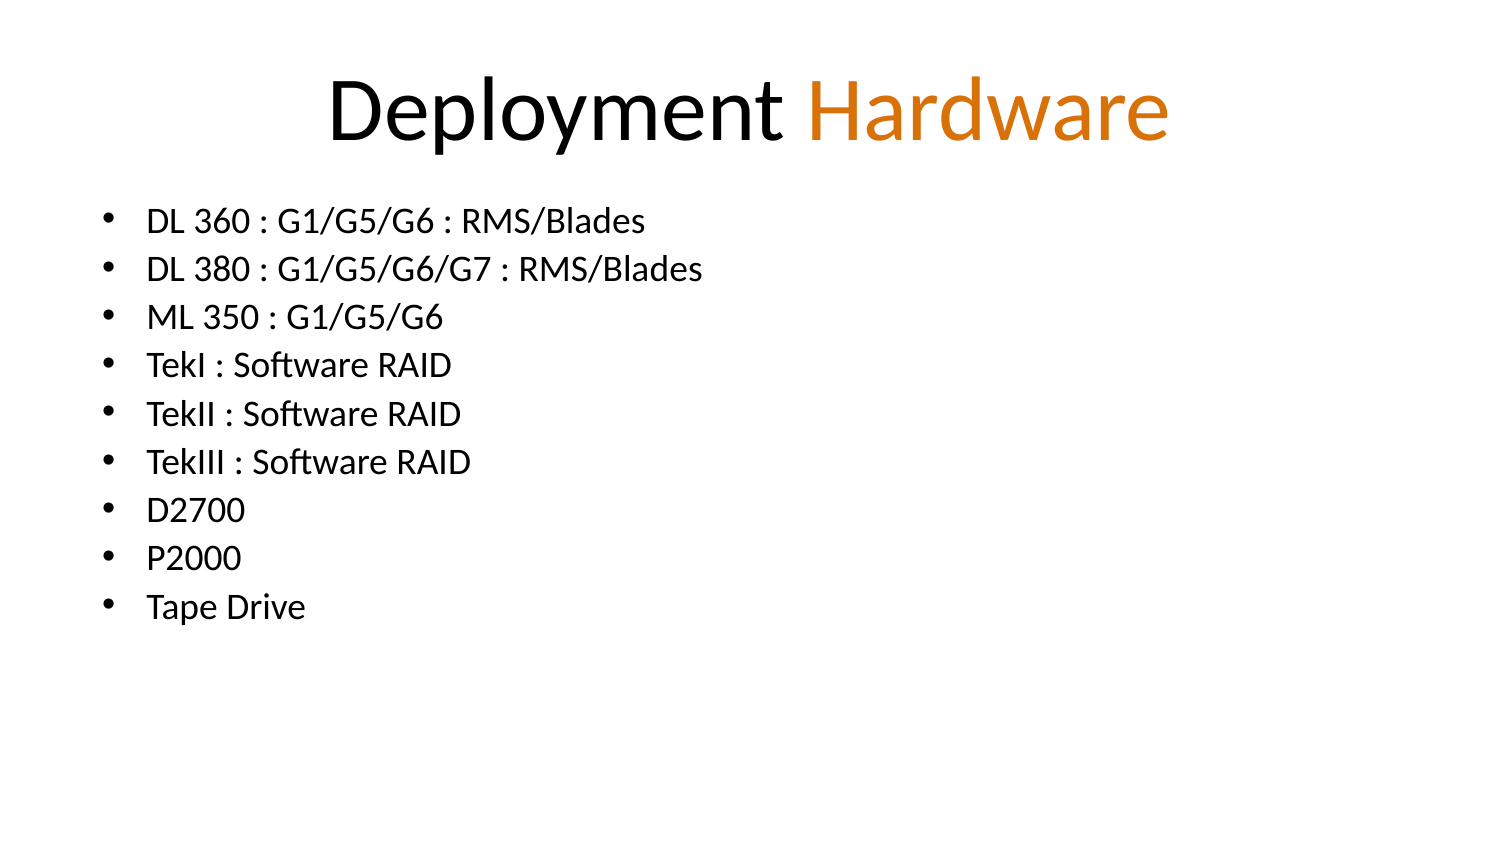

# Deployment Hardware
DL 360 : G1/G5/G6 : RMS/Blades
DL 380 : G1/G5/G6/G7 : RMS/Blades
ML 350 : G1/G5/G6
TekI : Software RAID
TekII : Software RAID
TekIII : Software RAID
D2700
P2000
Tape Drive